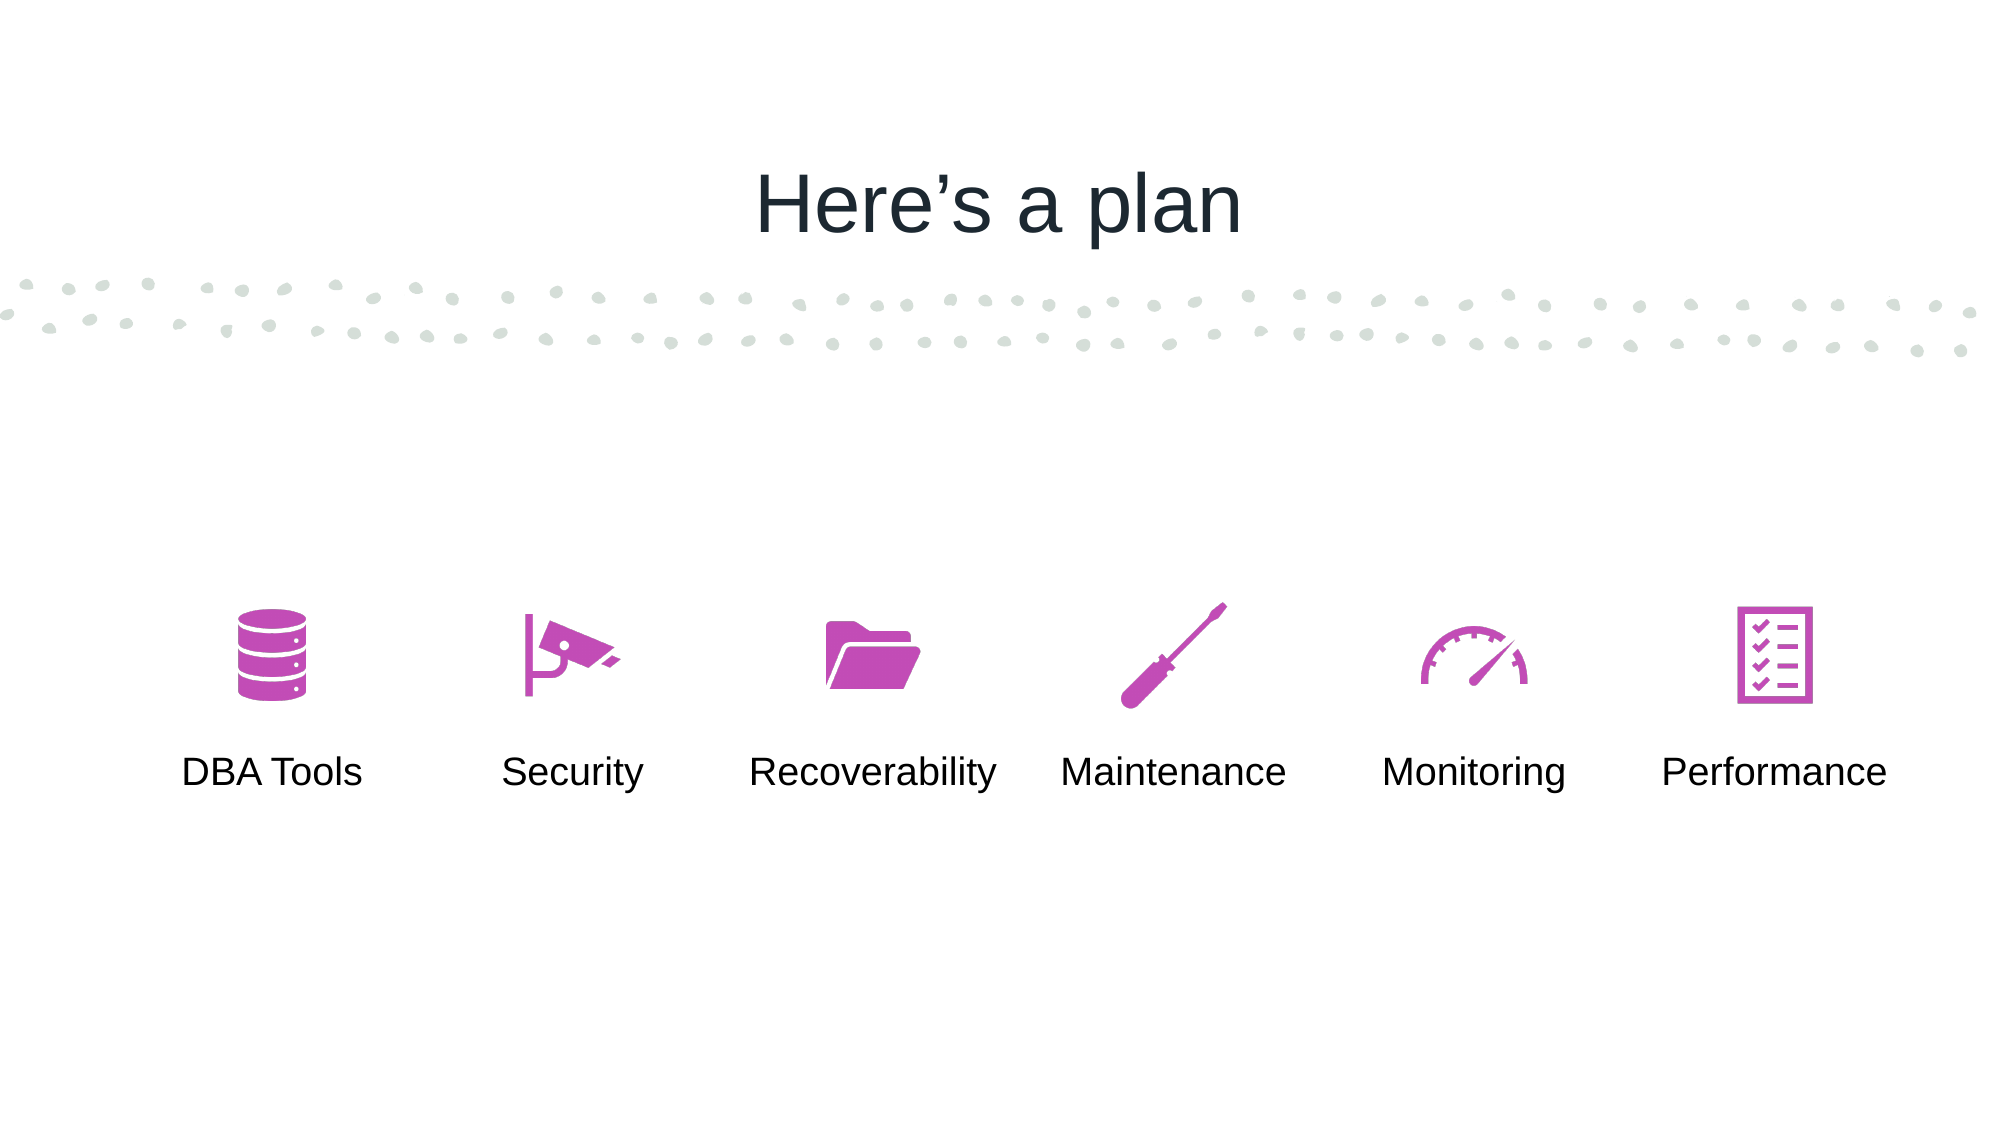

# Here’s a plan

DBA Tools
Security
Recoverability
Maintenance
Monitoring
Performance